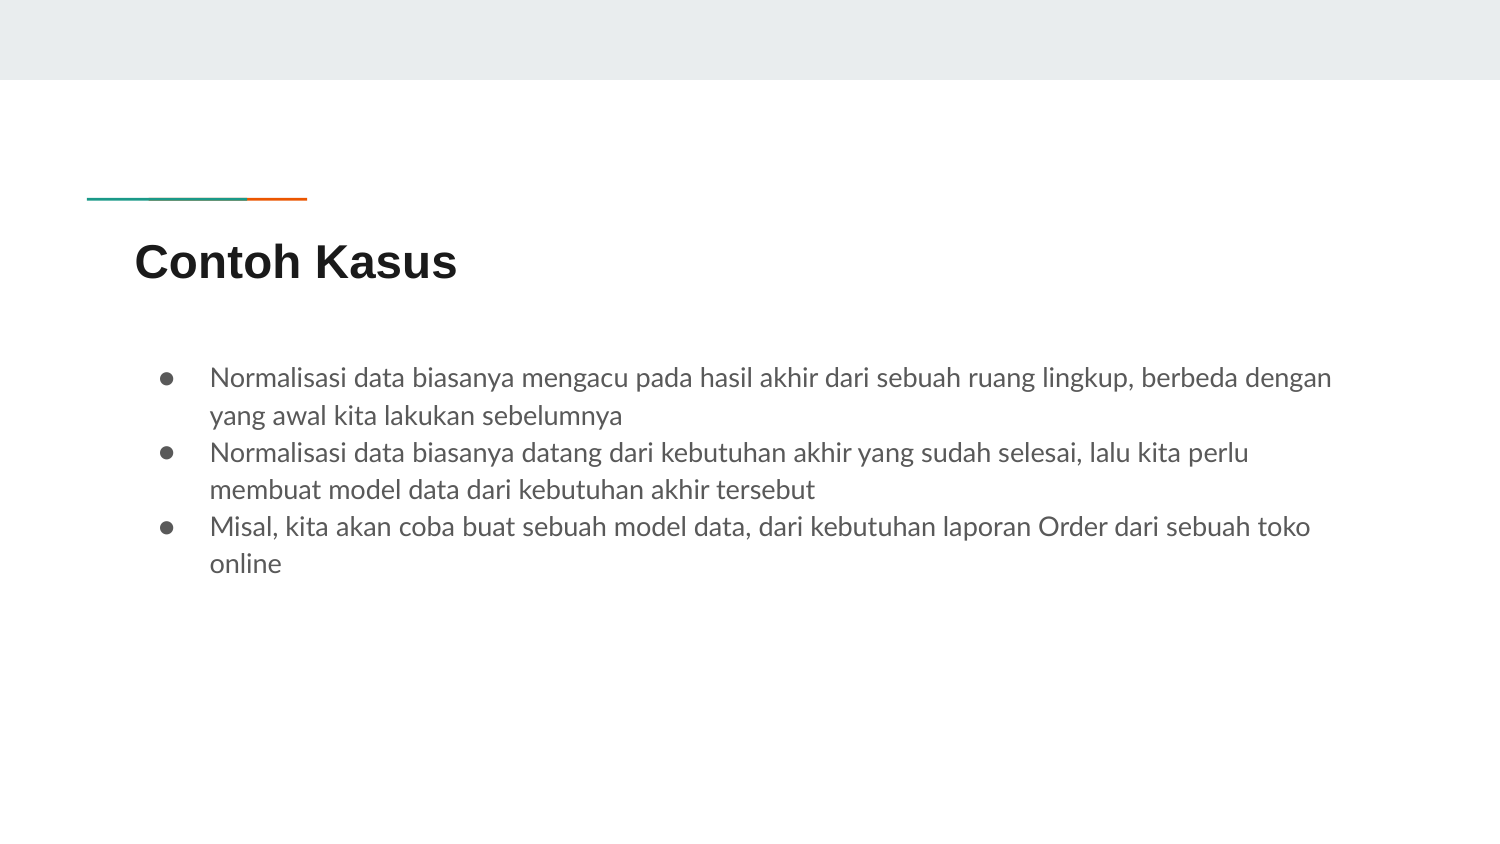

# Contoh Kasus
Normalisasi data biasanya mengacu pada hasil akhir dari sebuah ruang lingkup, berbeda dengan yang awal kita lakukan sebelumnya
Normalisasi data biasanya datang dari kebutuhan akhir yang sudah selesai, lalu kita perlu membuat model data dari kebutuhan akhir tersebut
Misal, kita akan coba buat sebuah model data, dari kebutuhan laporan Order dari sebuah toko online